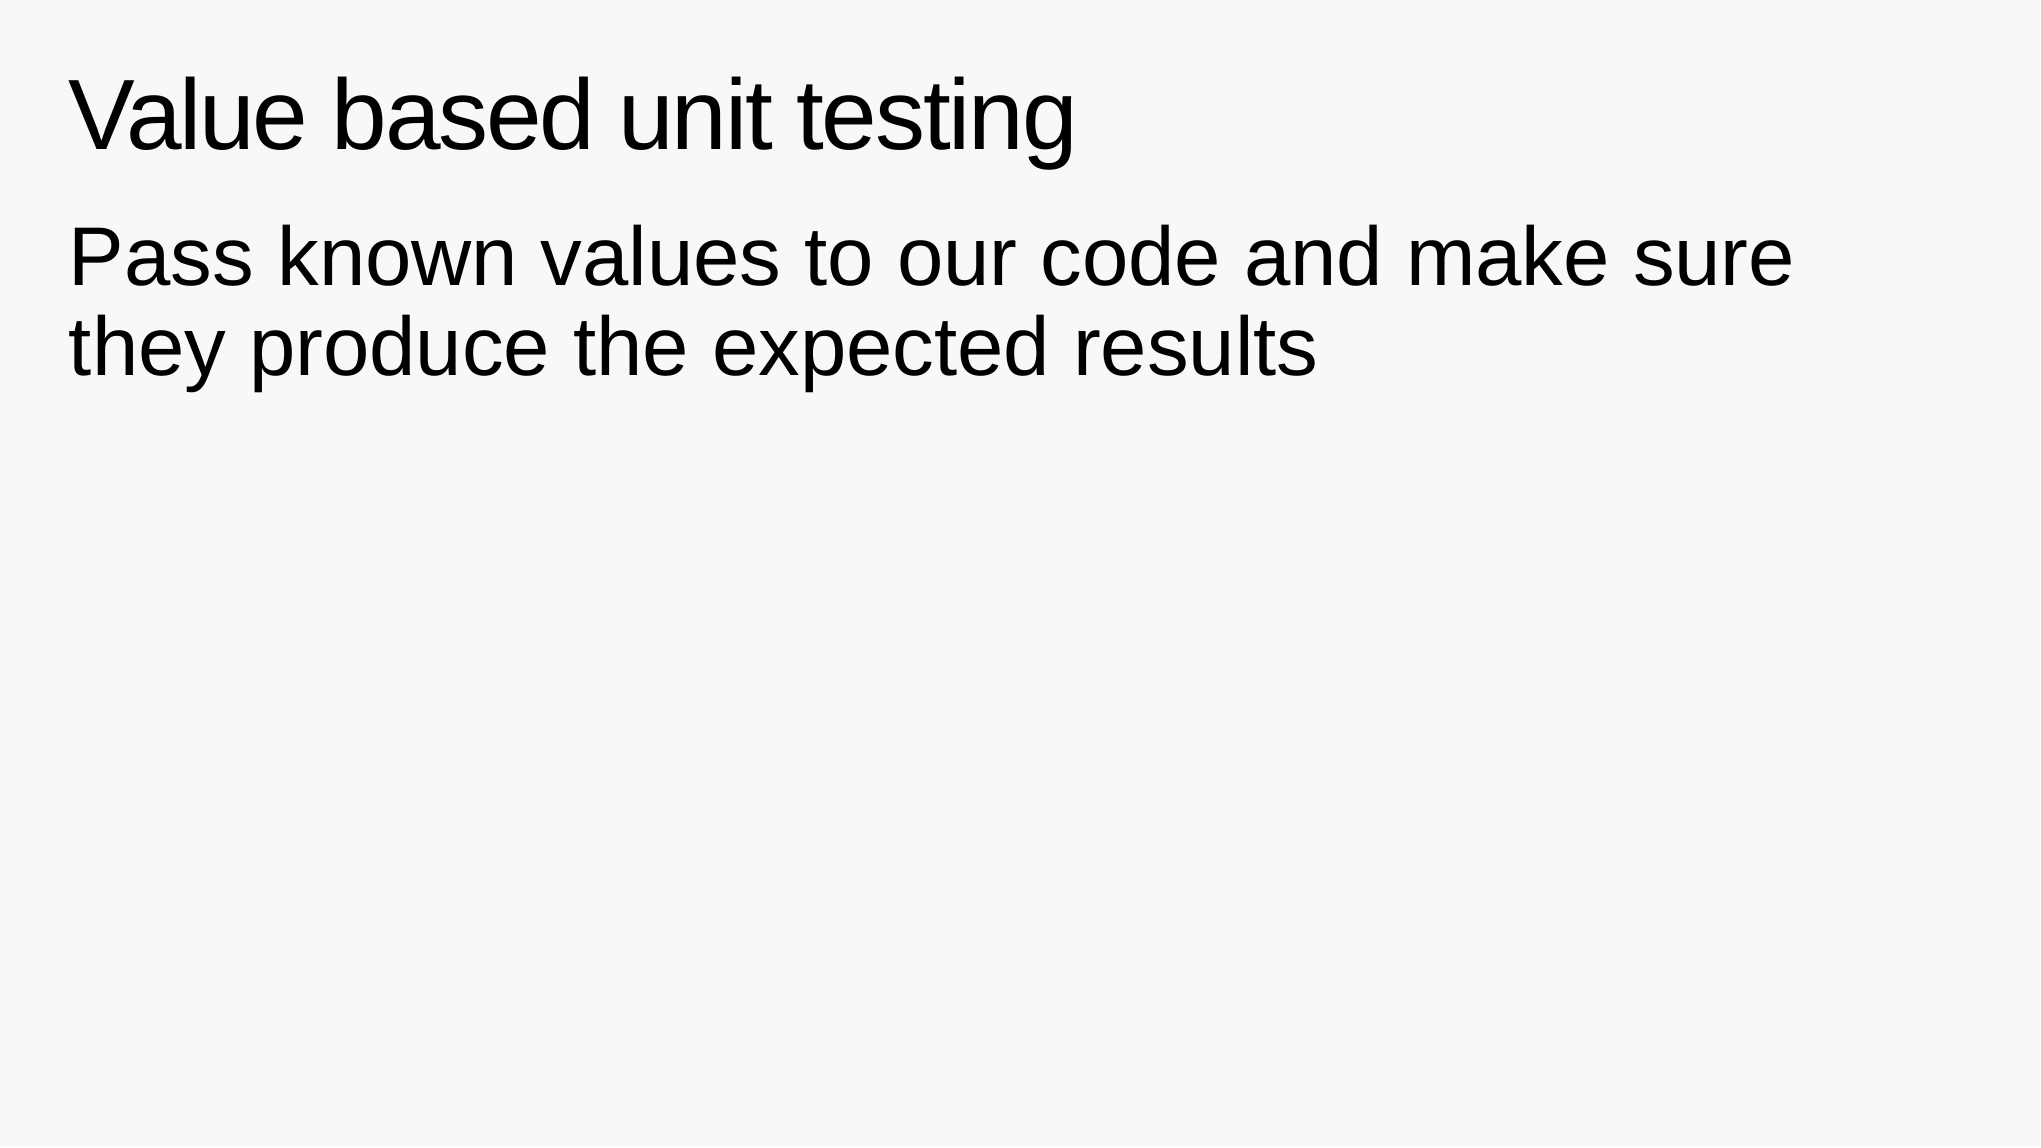

# Value based unit testing
Pass known values to our code and make sure they produce the expected results